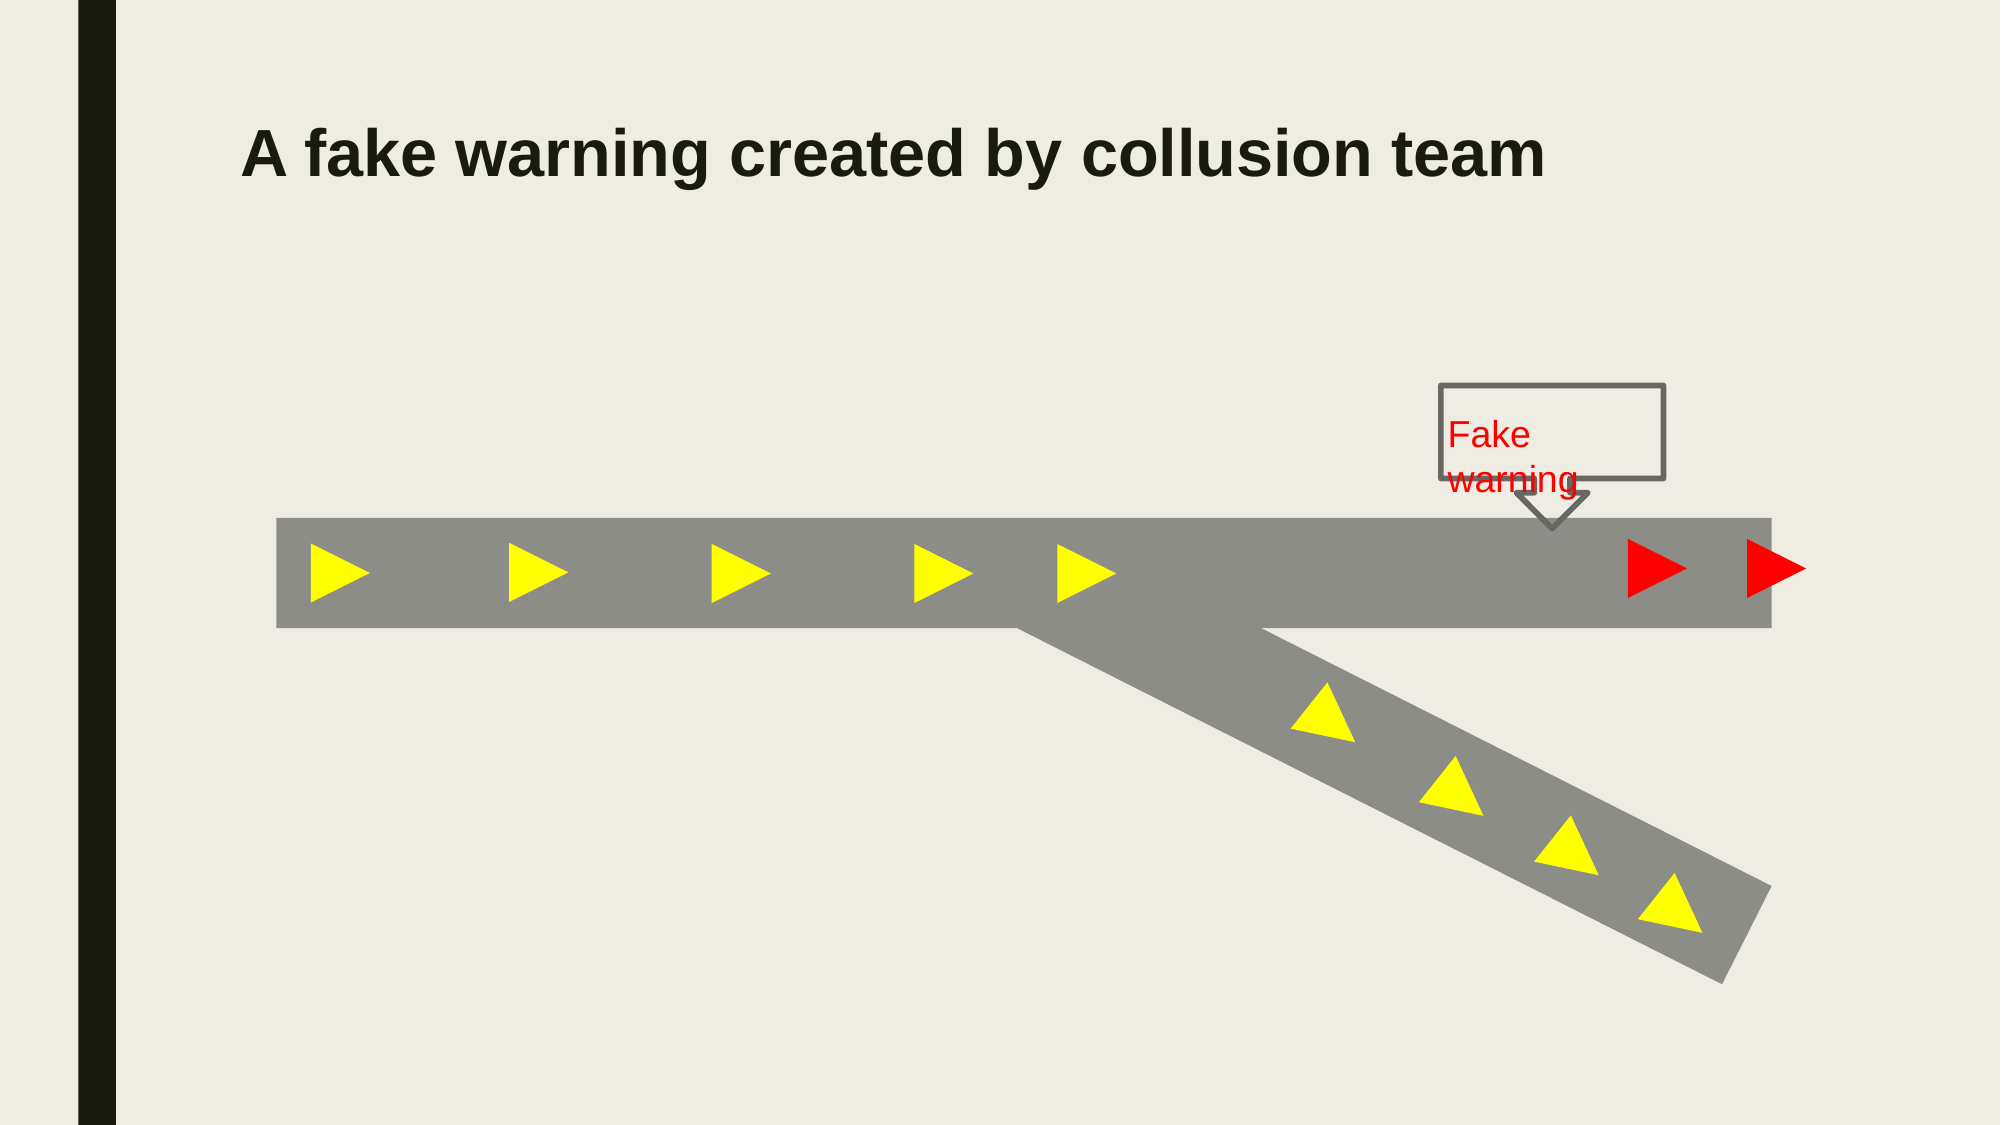

# A fake warning created by collusion team

Fake warning